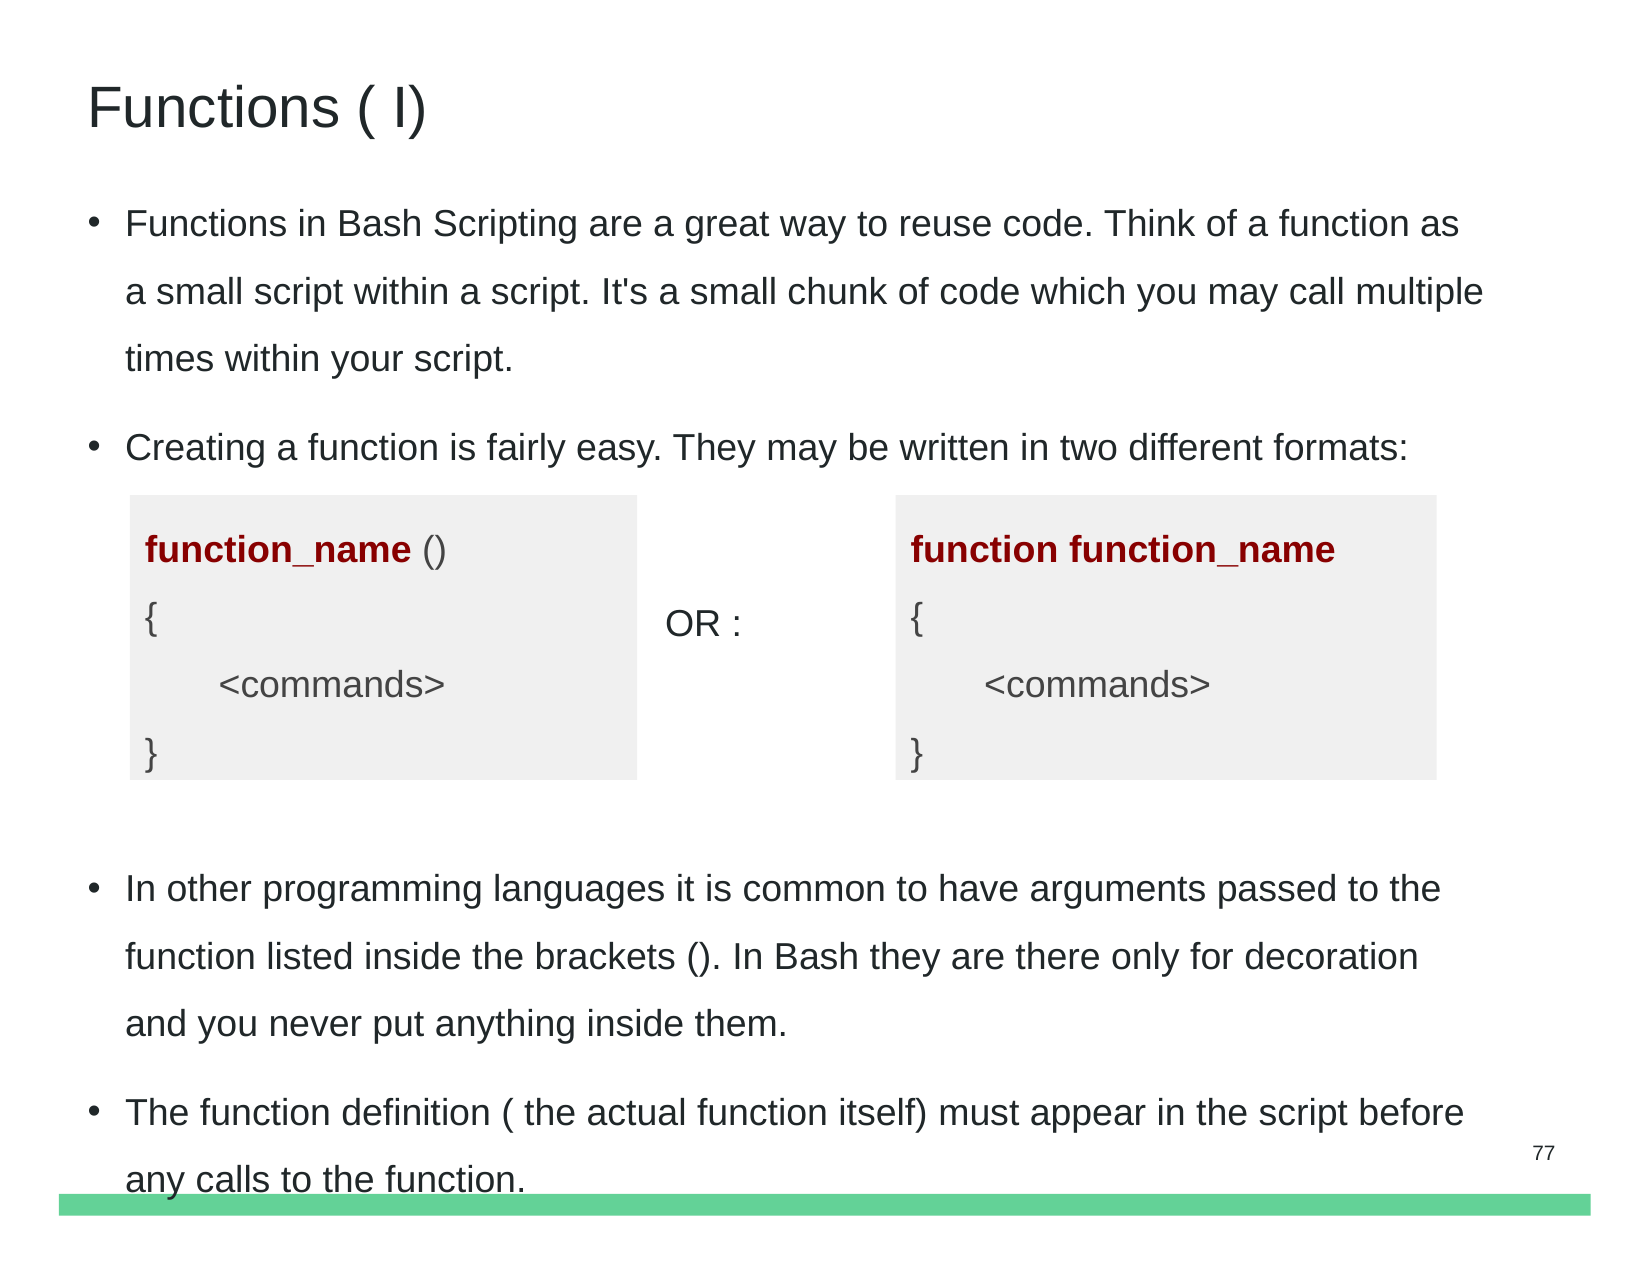

# Functions ( I)
Functions in Bash Scripting are a great way to reuse code. Think of a function as a small script within a script. It's a small chunk of code which you may call multiple times within your script.
Creating a function is fairly easy. They may be written in two different formats:

                                                       OR :

In other programming languages it is common to have arguments passed to the function listed inside the brackets (). In Bash they are there only for decoration and you never put anything inside them.
The function definition ( the actual function itself) must appear in the script before any calls to the function.

.

function function_name
{
       <commands>
}
function_name ()
{
       <commands>
}
77